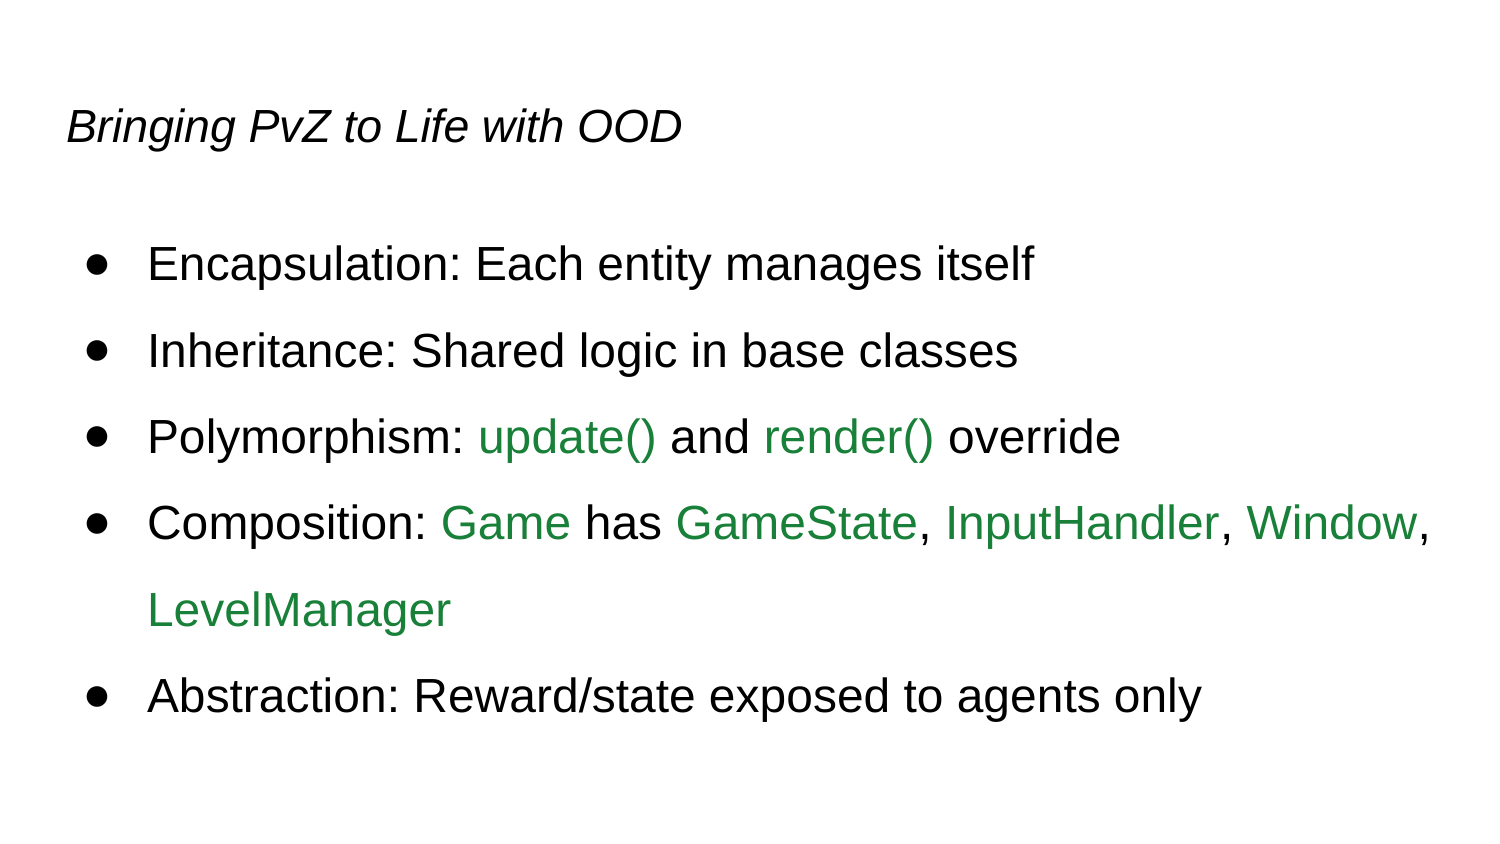

# Bringing PvZ to Life with OOD

Encapsulation: Each entity manages itself
Inheritance: Shared logic in base classes
Polymorphism: update() and render() override
Composition: Game has GameState, InputHandler, Window, LevelManager
Abstraction: Reward/state exposed to agents only